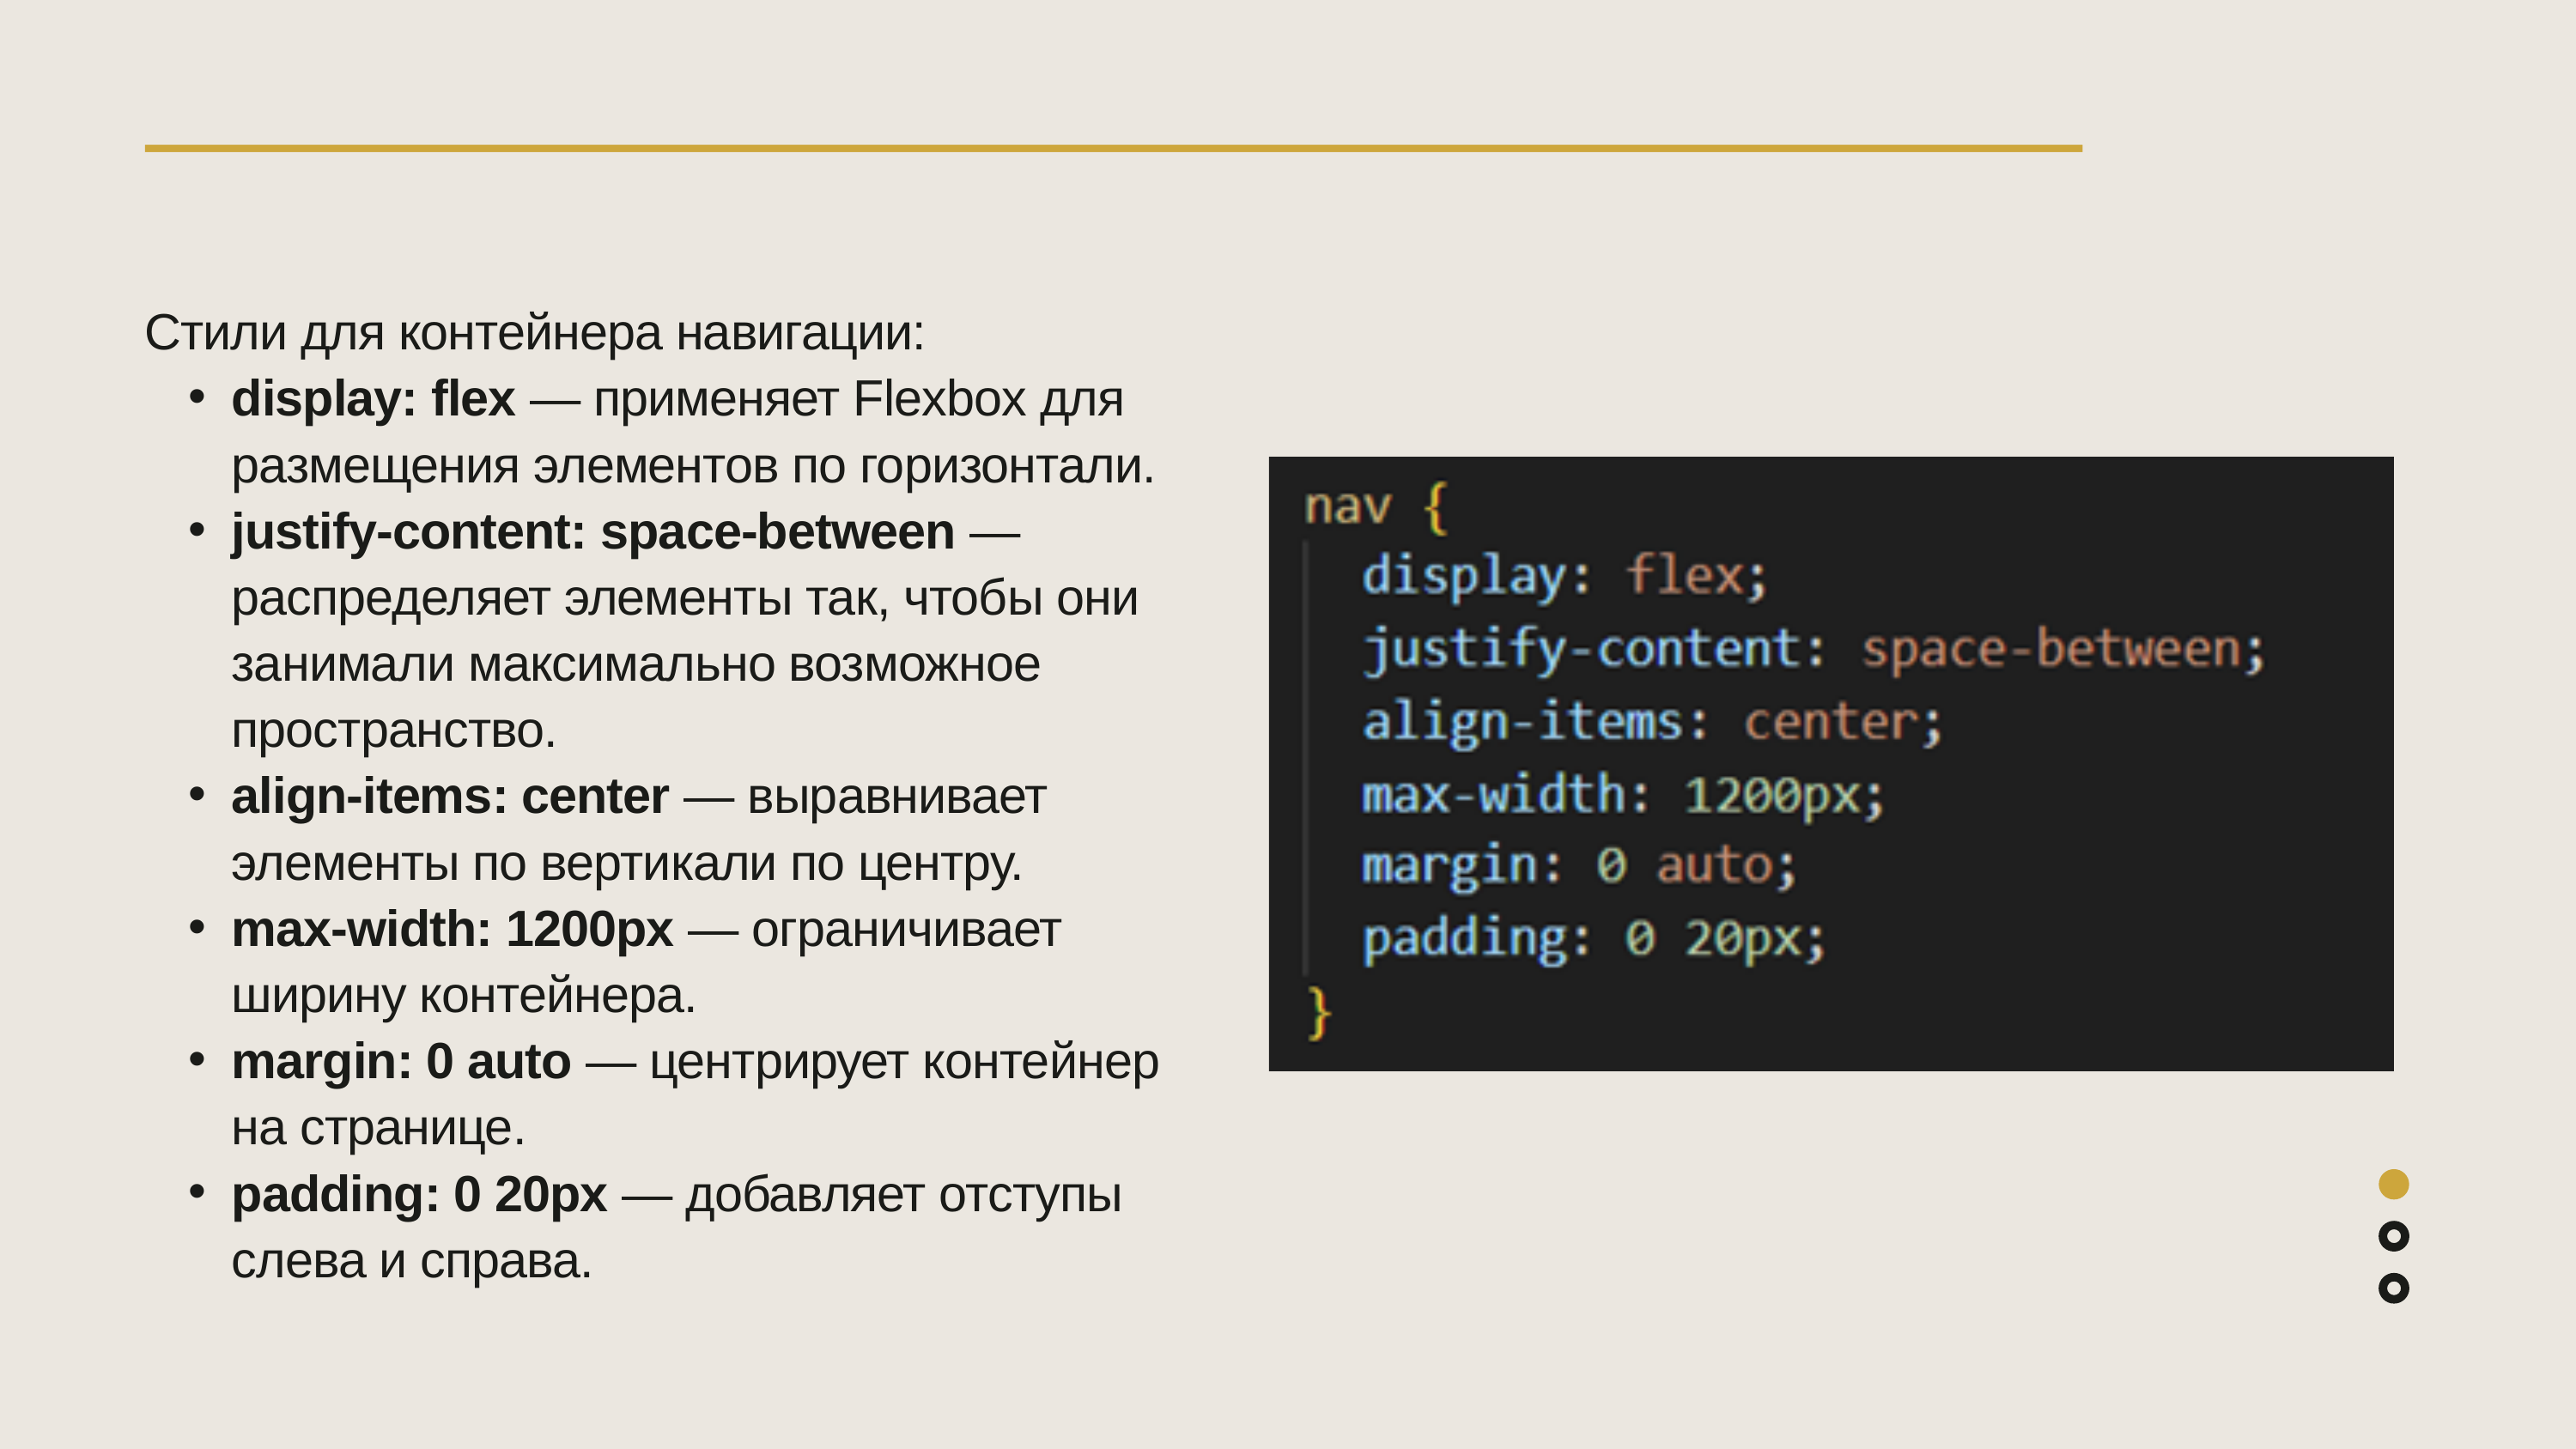

Стили для контейнера навигации:
display: flex — применяет Flexbox для размещения элементов по горизонтали.
justify-content: space-between — распределяет элементы так, чтобы они занимали максимально возможное пространство.
align-items: center — выравнивает элементы по вертикали по центру.
max-width: 1200px — ограничивает ширину контейнера.
margin: 0 auto — центрирует контейнер на странице.
padding: 0 20px — добавляет отступы слева и справа.